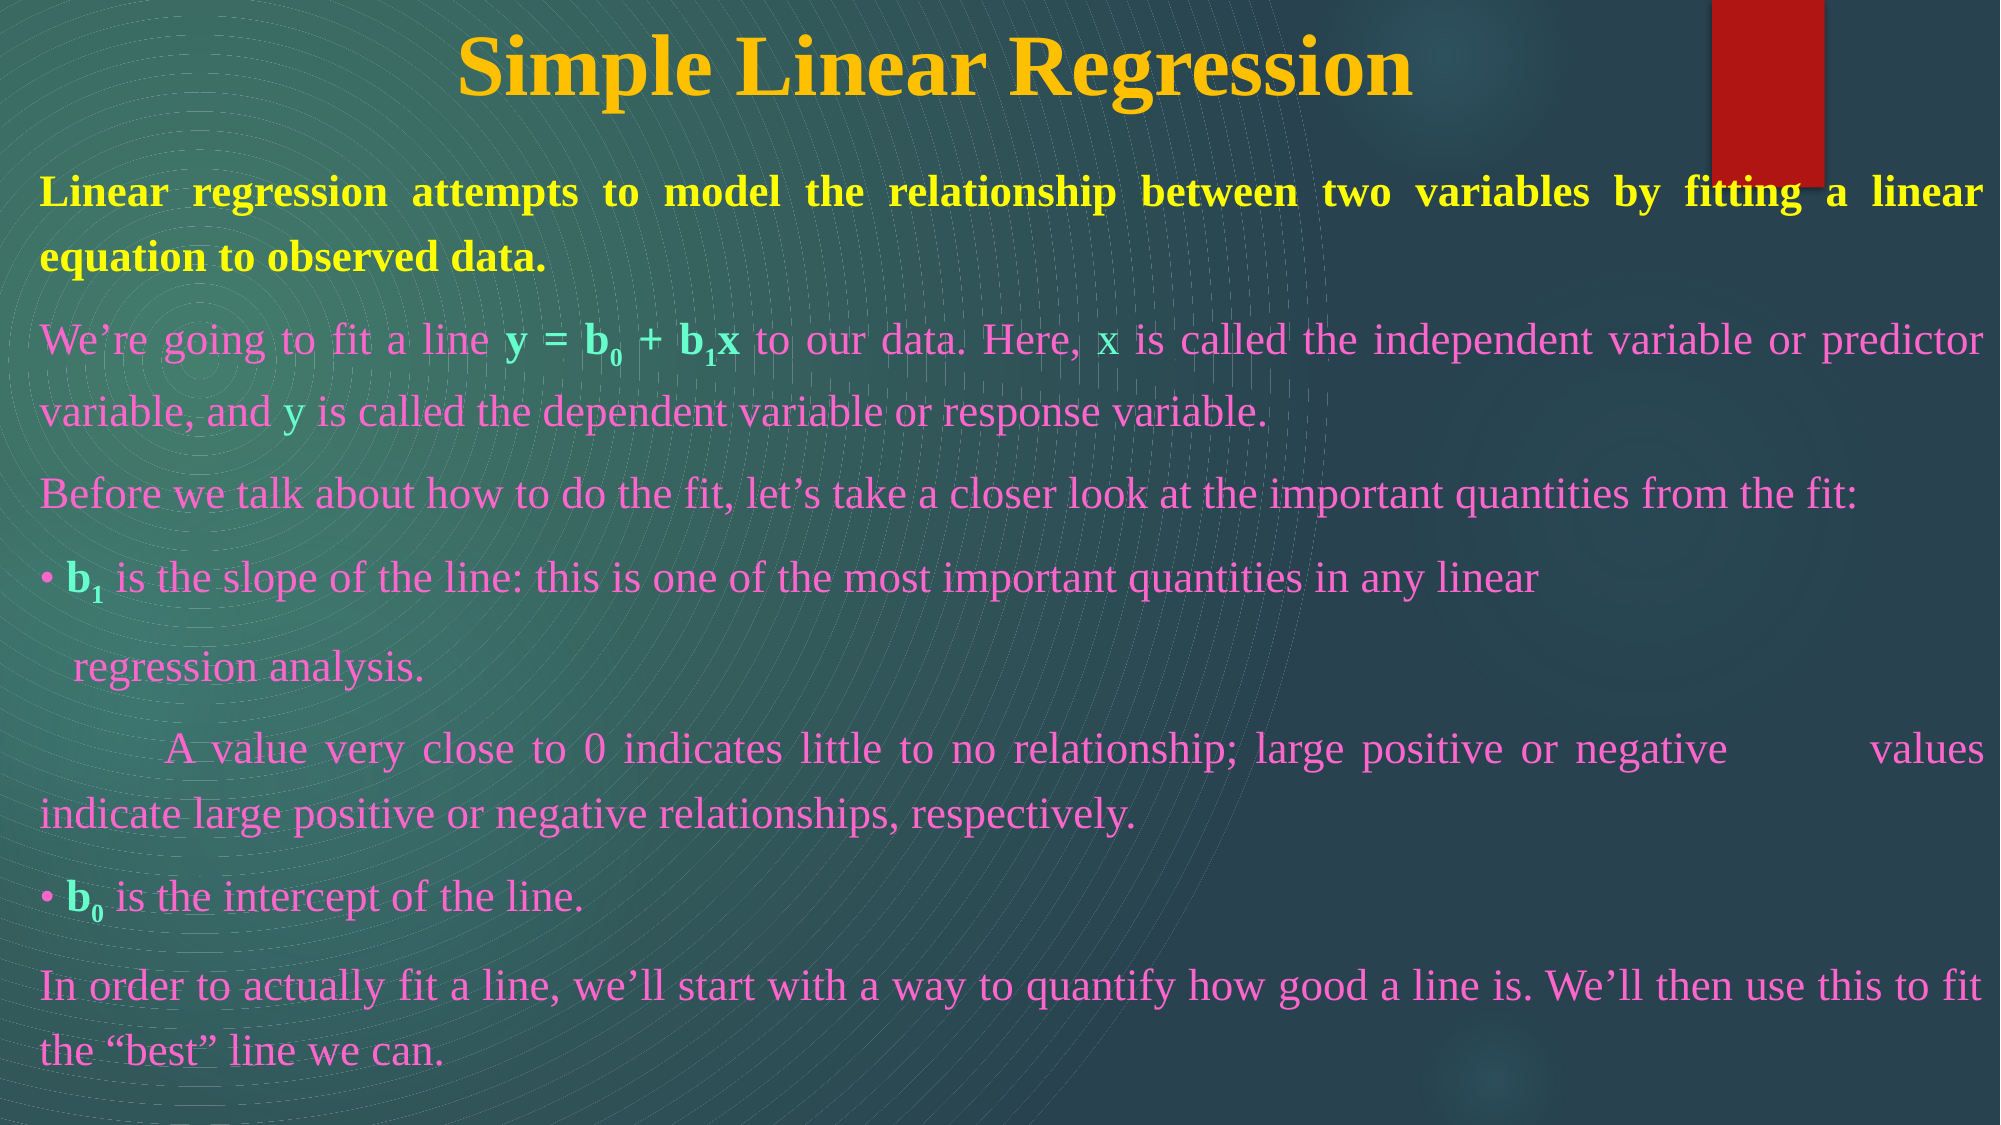

# Simple Linear Regression
Linear regression attempts to model the relationship between two variables by fitting a linear equation to observed data.
We’re going to fit a line y = b0 + b1x to our data. Here, x is called the independent variable or predictor variable, and y is called the dependent variable or response variable.
Before we talk about how to do the fit, let’s take a closer look at the important quantities from the fit:
• b1 is the slope of the line: this is one of the most important quantities in any linear
   regression analysis.
	A value very close to 0 indicates little to no relationship; large positive or negative 	values indicate large positive or negative relationships, respectively.
• b0 is the intercept of the line.
In order to actually fit a line, we’ll start with a way to quantify how good a line is. We’ll then use this to fit the “best” line we can.